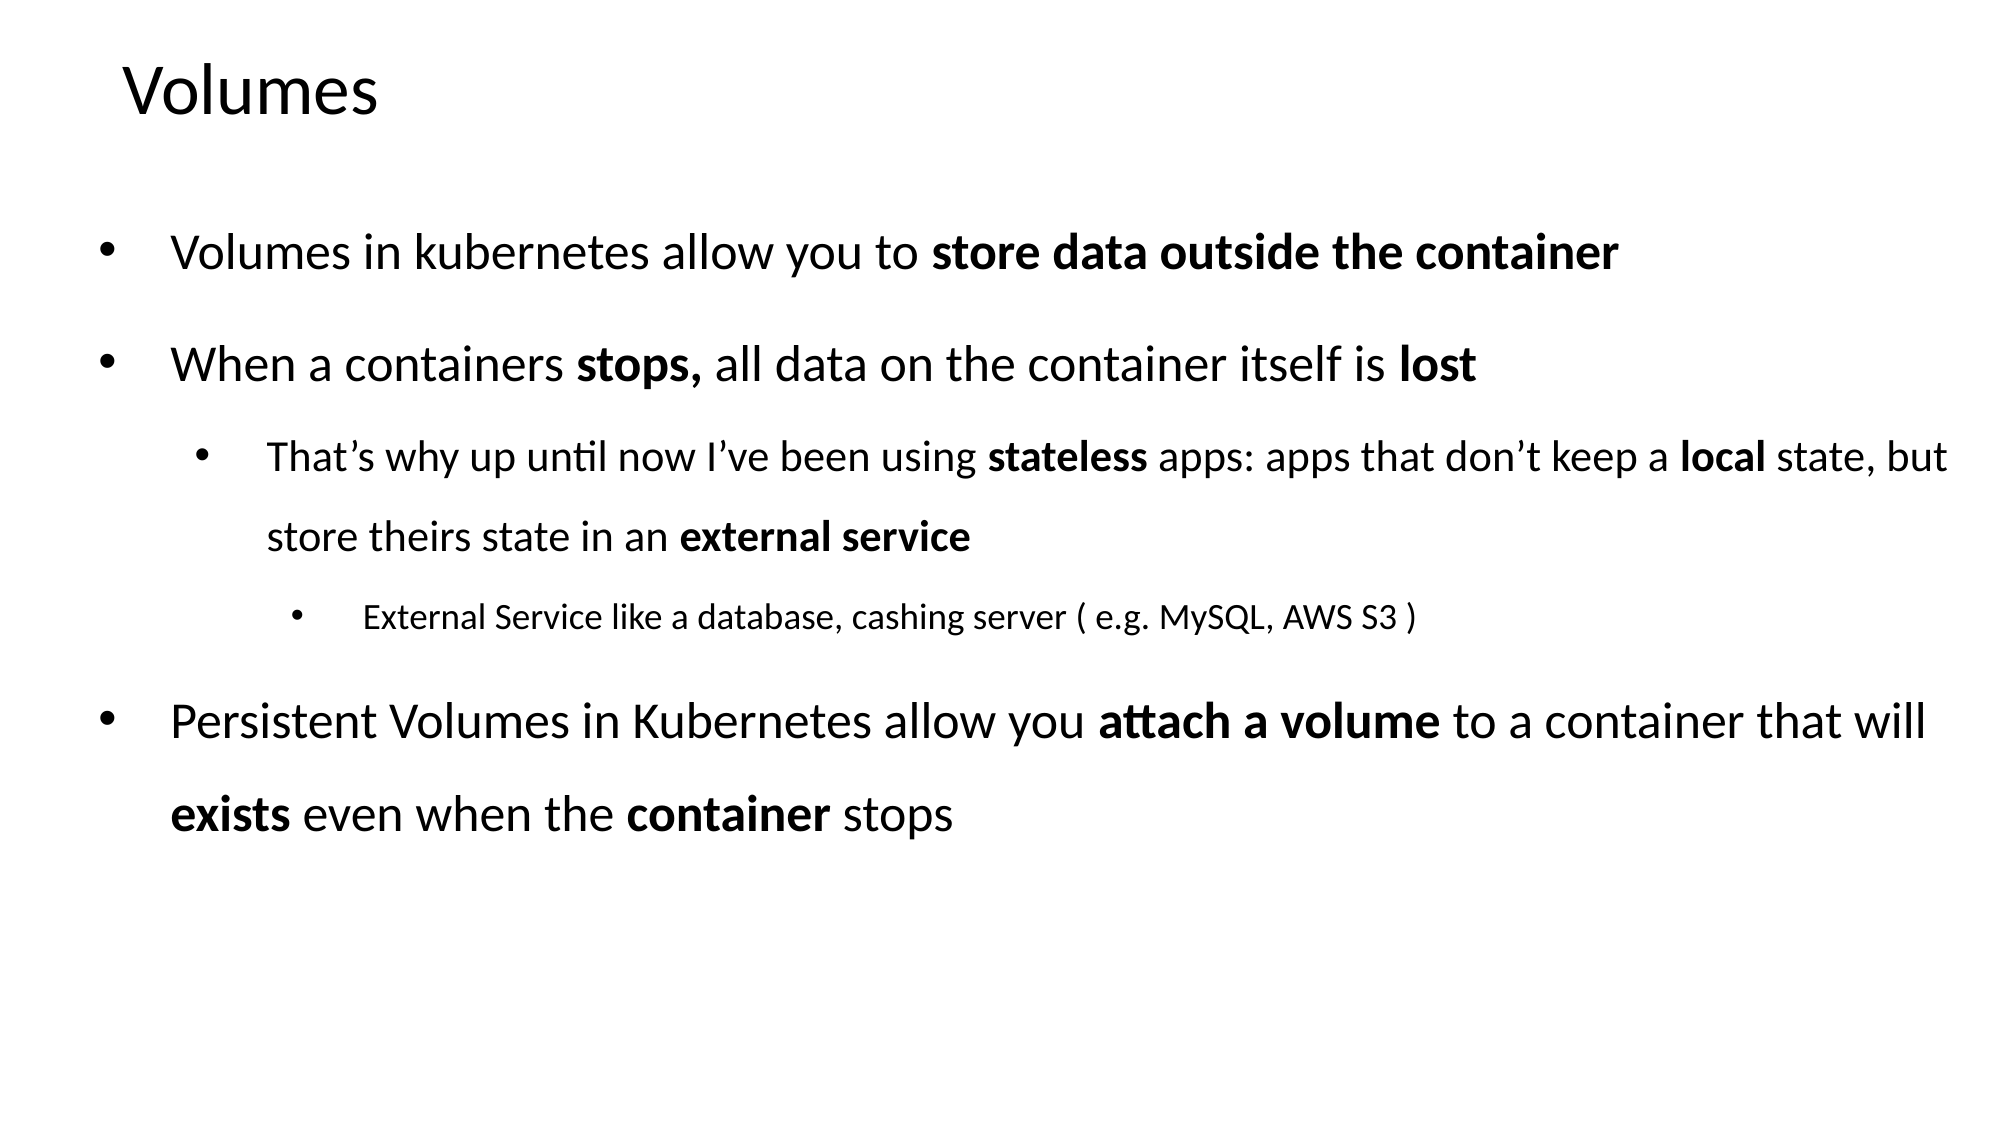

# Volumes
Volumes in kubernetes allow you to store data outside the container
When a containers stops, all data on the container itself is lost
That’s why up until now I’ve been using stateless apps: apps that don’t keep a local state, but store theirs state in an external service
External Service like a database, cashing server ( e.g. MySQL, AWS S3 )
Persistent Volumes in Kubernetes allow you attach a volume to a container that will exists even when the container stops